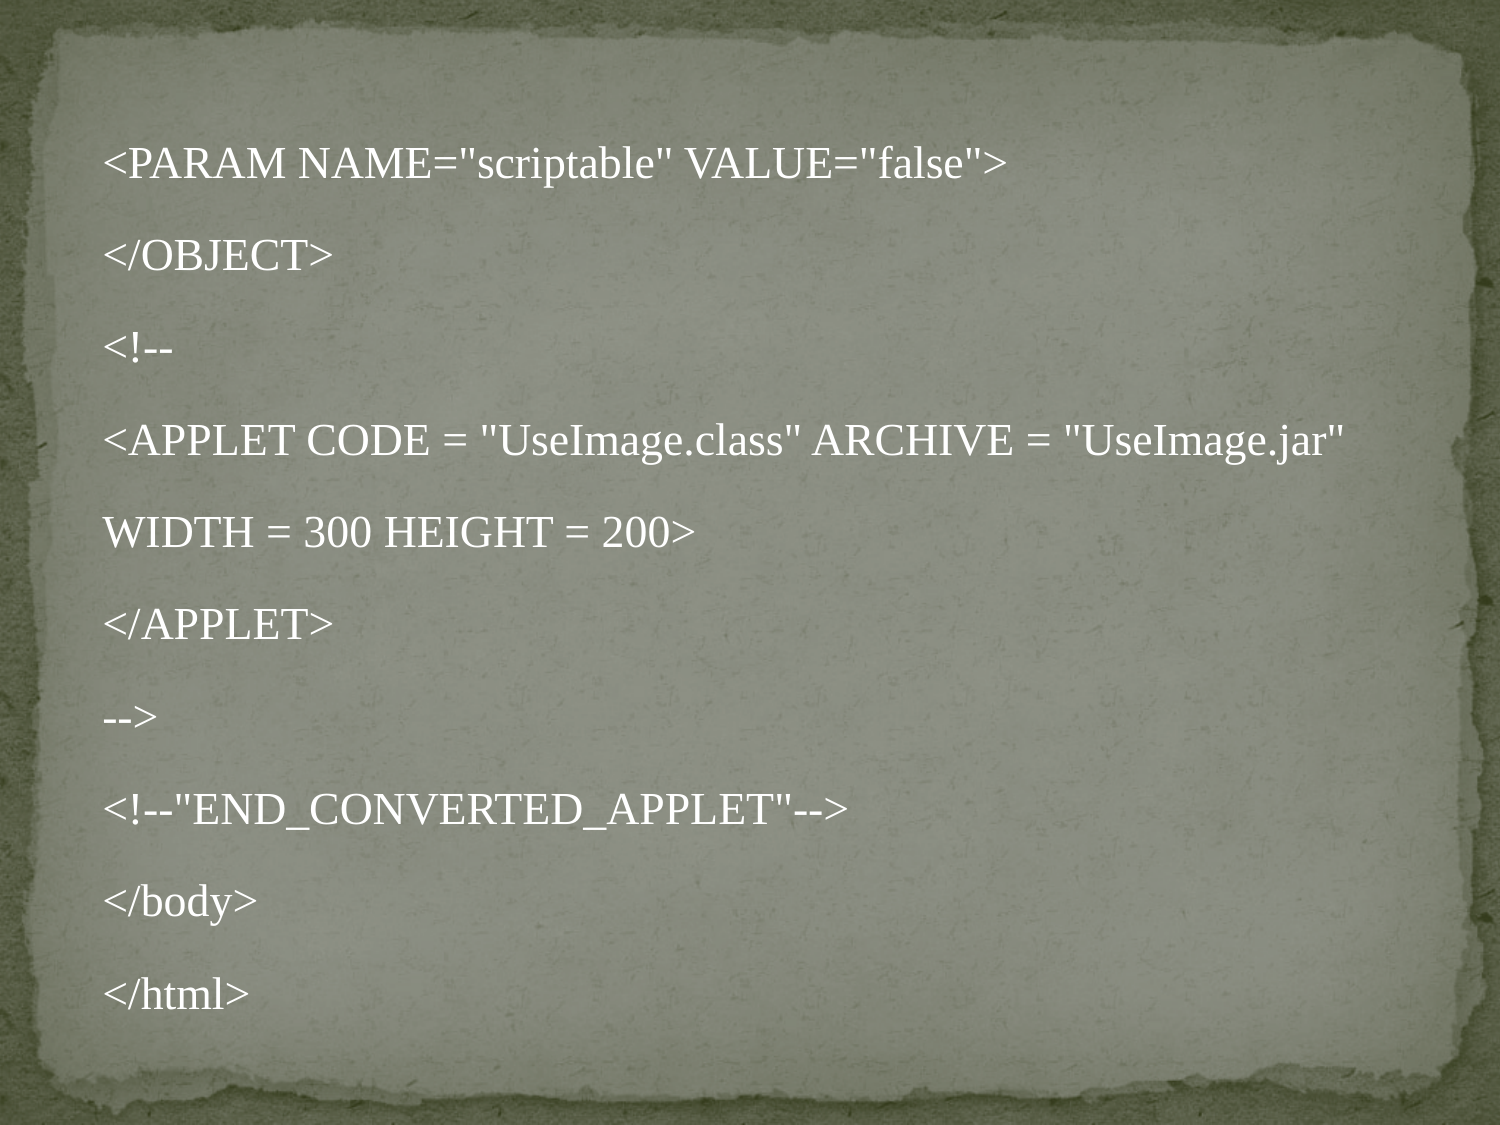

<PARAM NAME="scriptable" VALUE="false">
</OBJECT>
<!--
<APPLET CODE = "UseImage.class" ARCHIVE = "UseImage.jar" WIDTH = 300 HEIGHT = 200>
</APPLET>
-->
<!--"END_CONVERTED_APPLET"-->
</body>
</html>